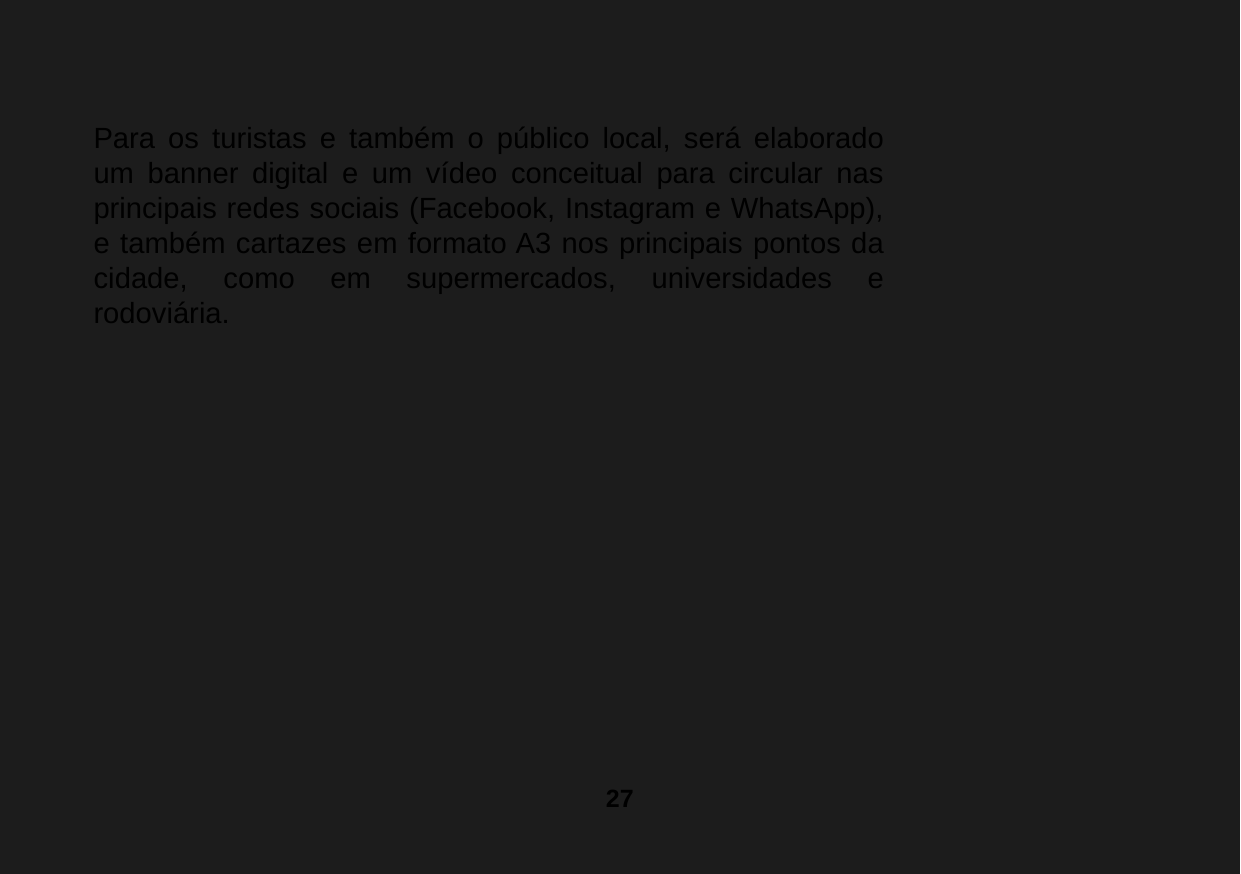

Para os turistas e também o público local, será elaborado um banner digital e um vídeo conceitual para circular nas principais redes sociais (Facebook, Instagram e WhatsApp), e também cartazes em formato A3 nos principais pontos da cidade, como em supermercados, universidades e rodoviária.

27